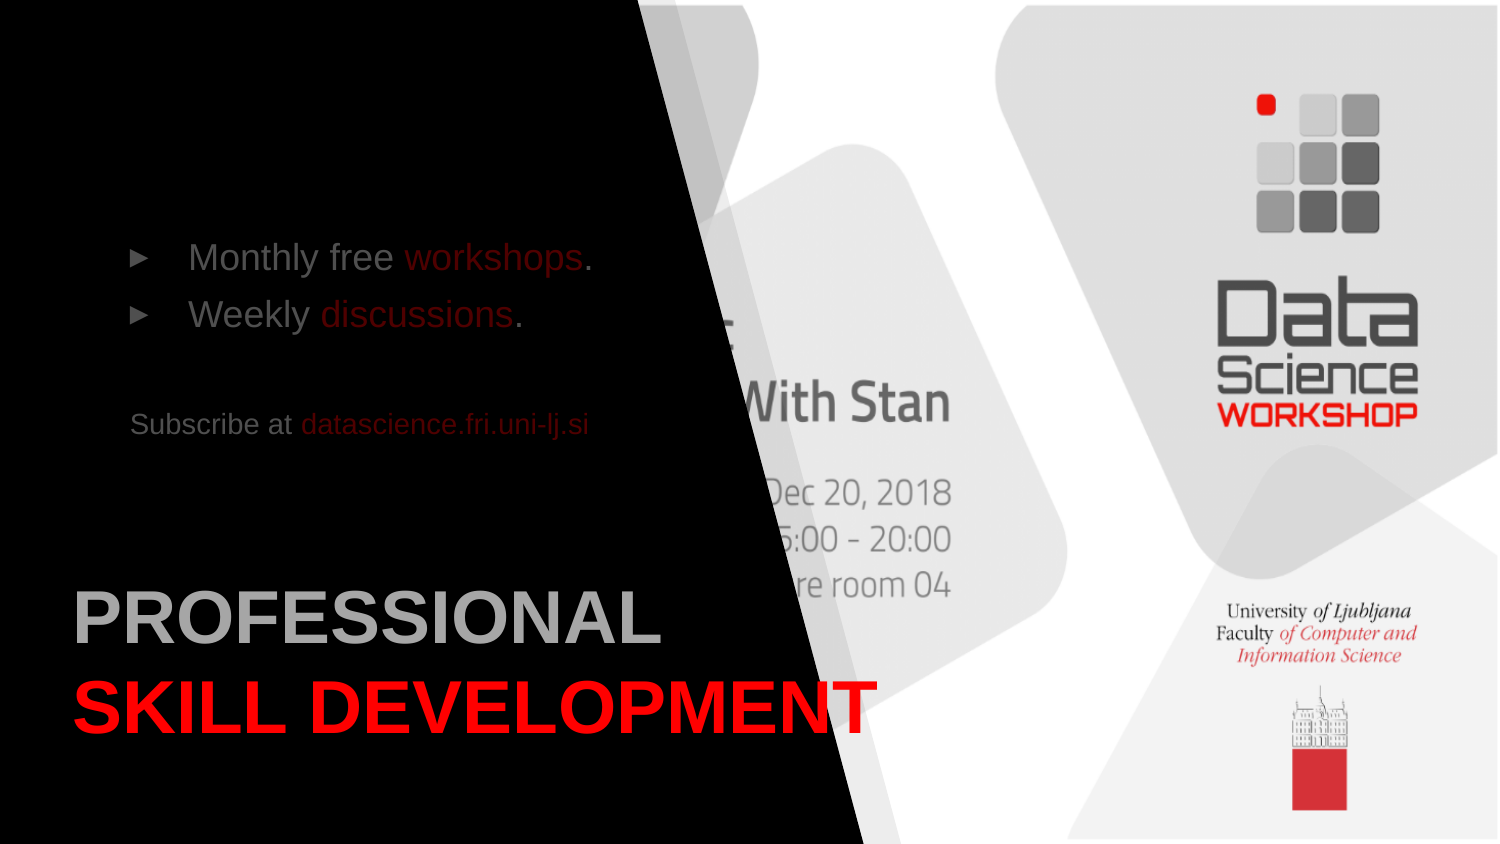

Monthly free workshops.
Weekly discussions.

Subscribe at datascience.fri.uni-lj.si
# PROFESSIONAL SKILL DEVELOPMENT